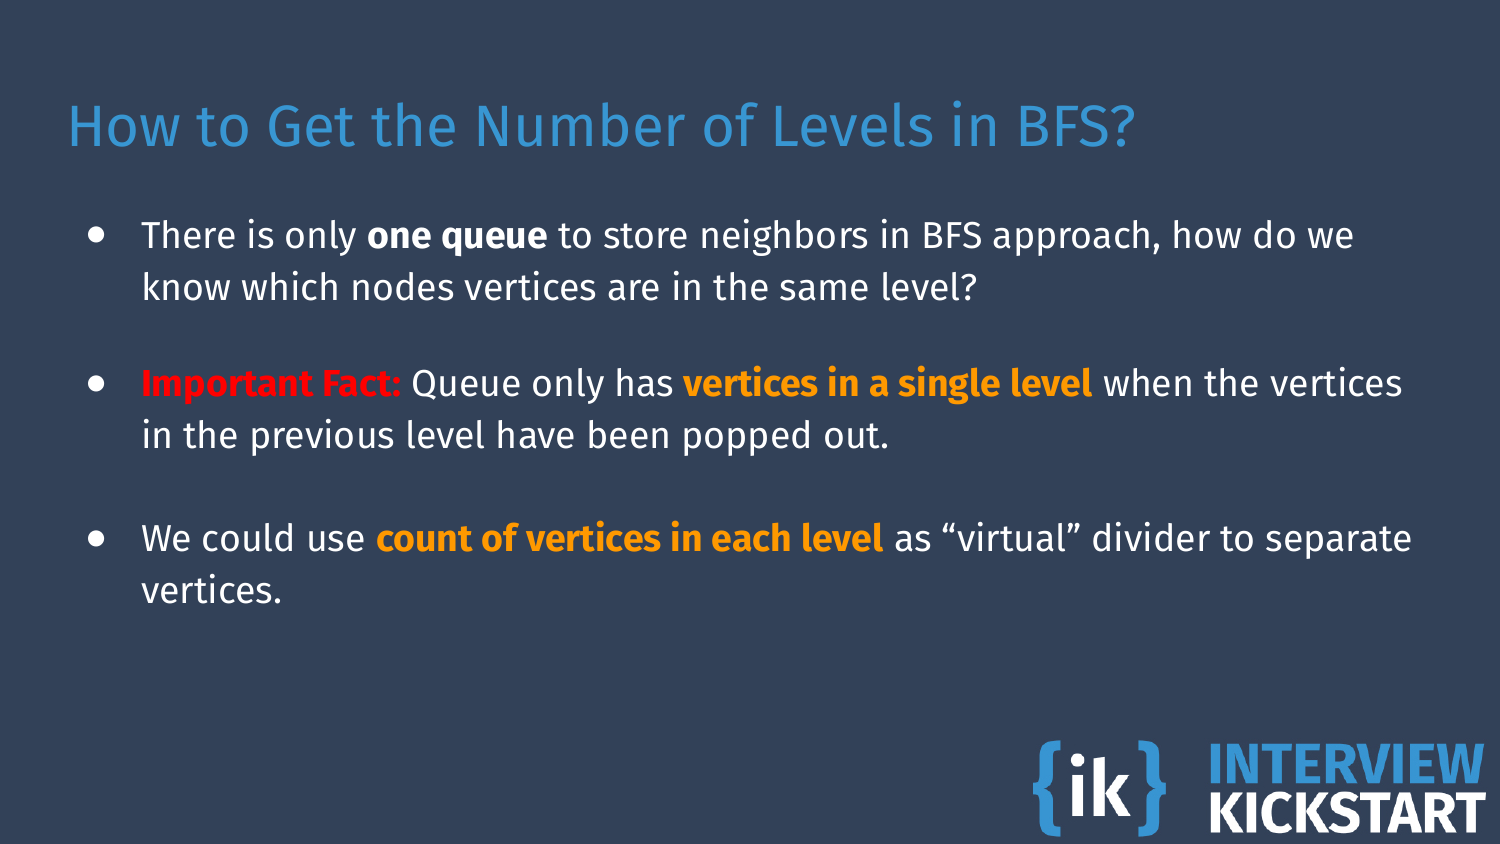

# How to Get the Number of Levels in BFS?
There is only one queue to store neighbors in BFS approach, how do we know which nodes vertices are in the same level?
Important Fact: Queue only has vertices in a single level when the vertices in the previous level have been popped out.
We could use count of vertices in each level as “virtual” divider to separate vertices.